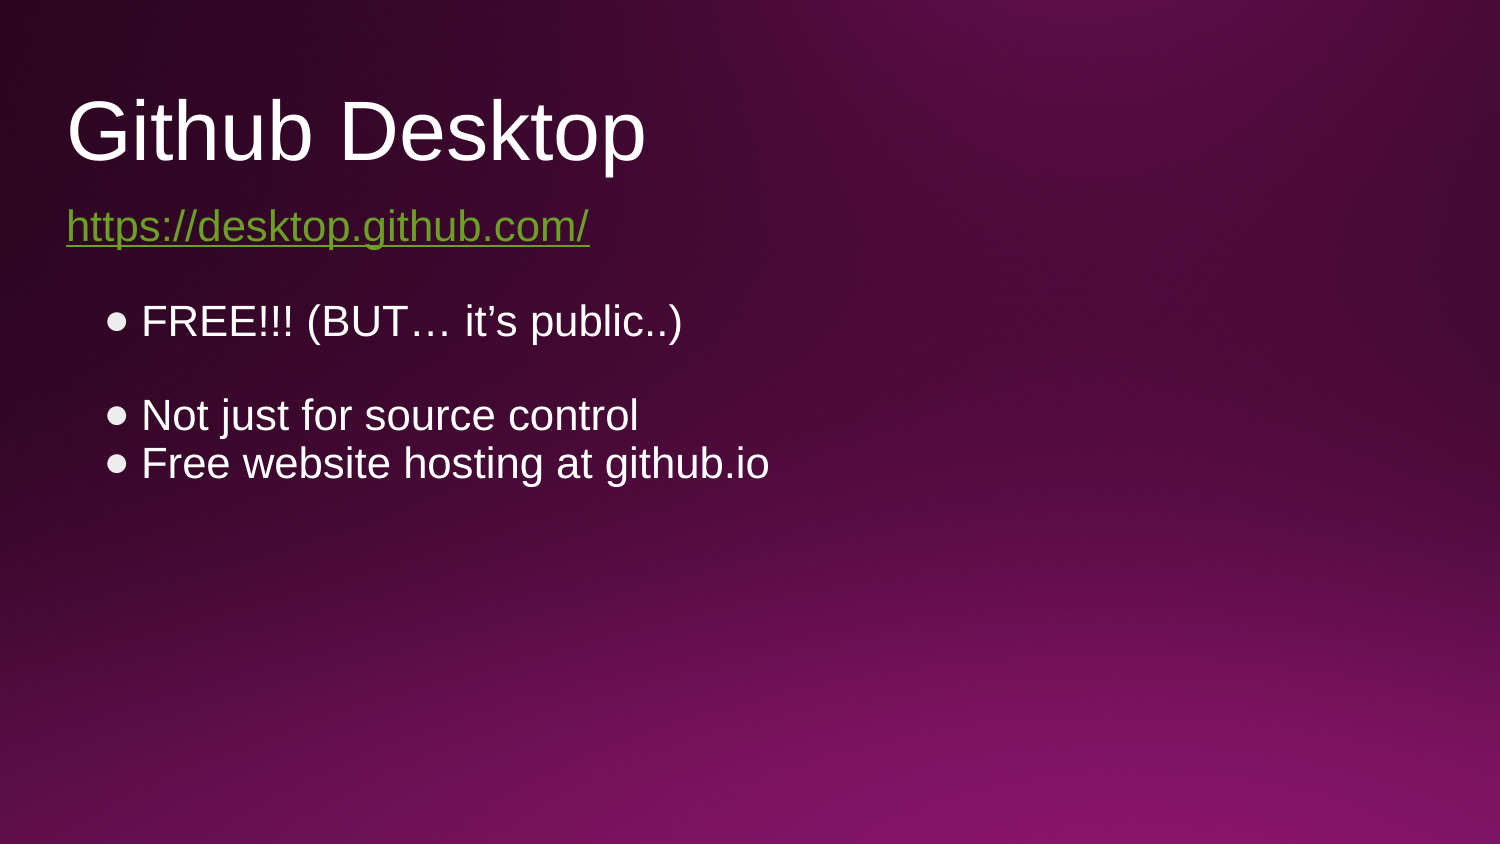

# Github Desktop
https://desktop.github.com/

FREE!!! (BUT… it’s public..)

Not just for source control
Free website hosting at github.io